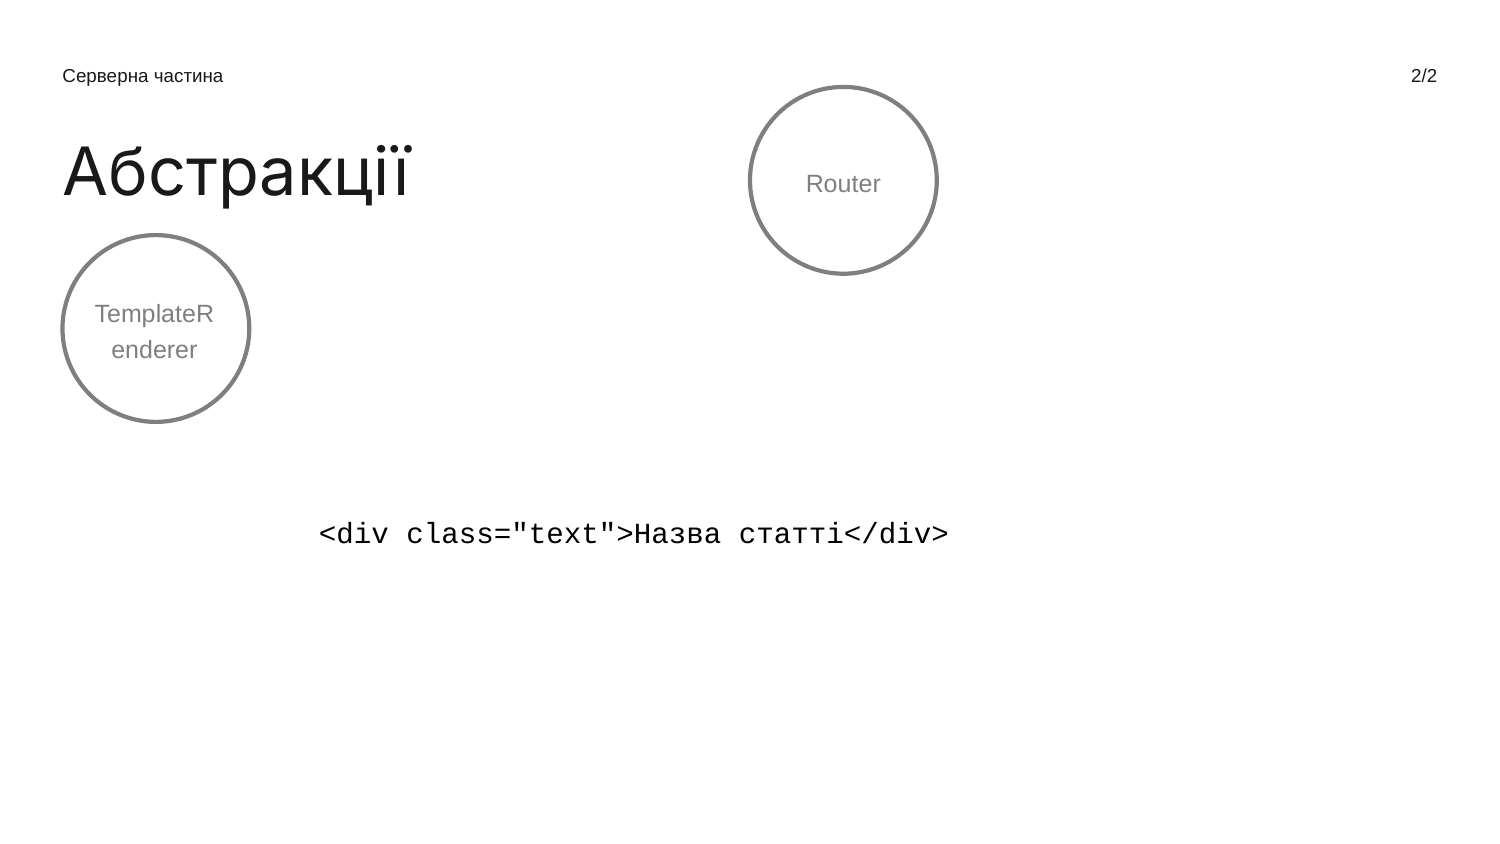

Серверна частина
2/2

Router
Абстракції

TemplateRenderer
<div class="text">Назва статті</div>